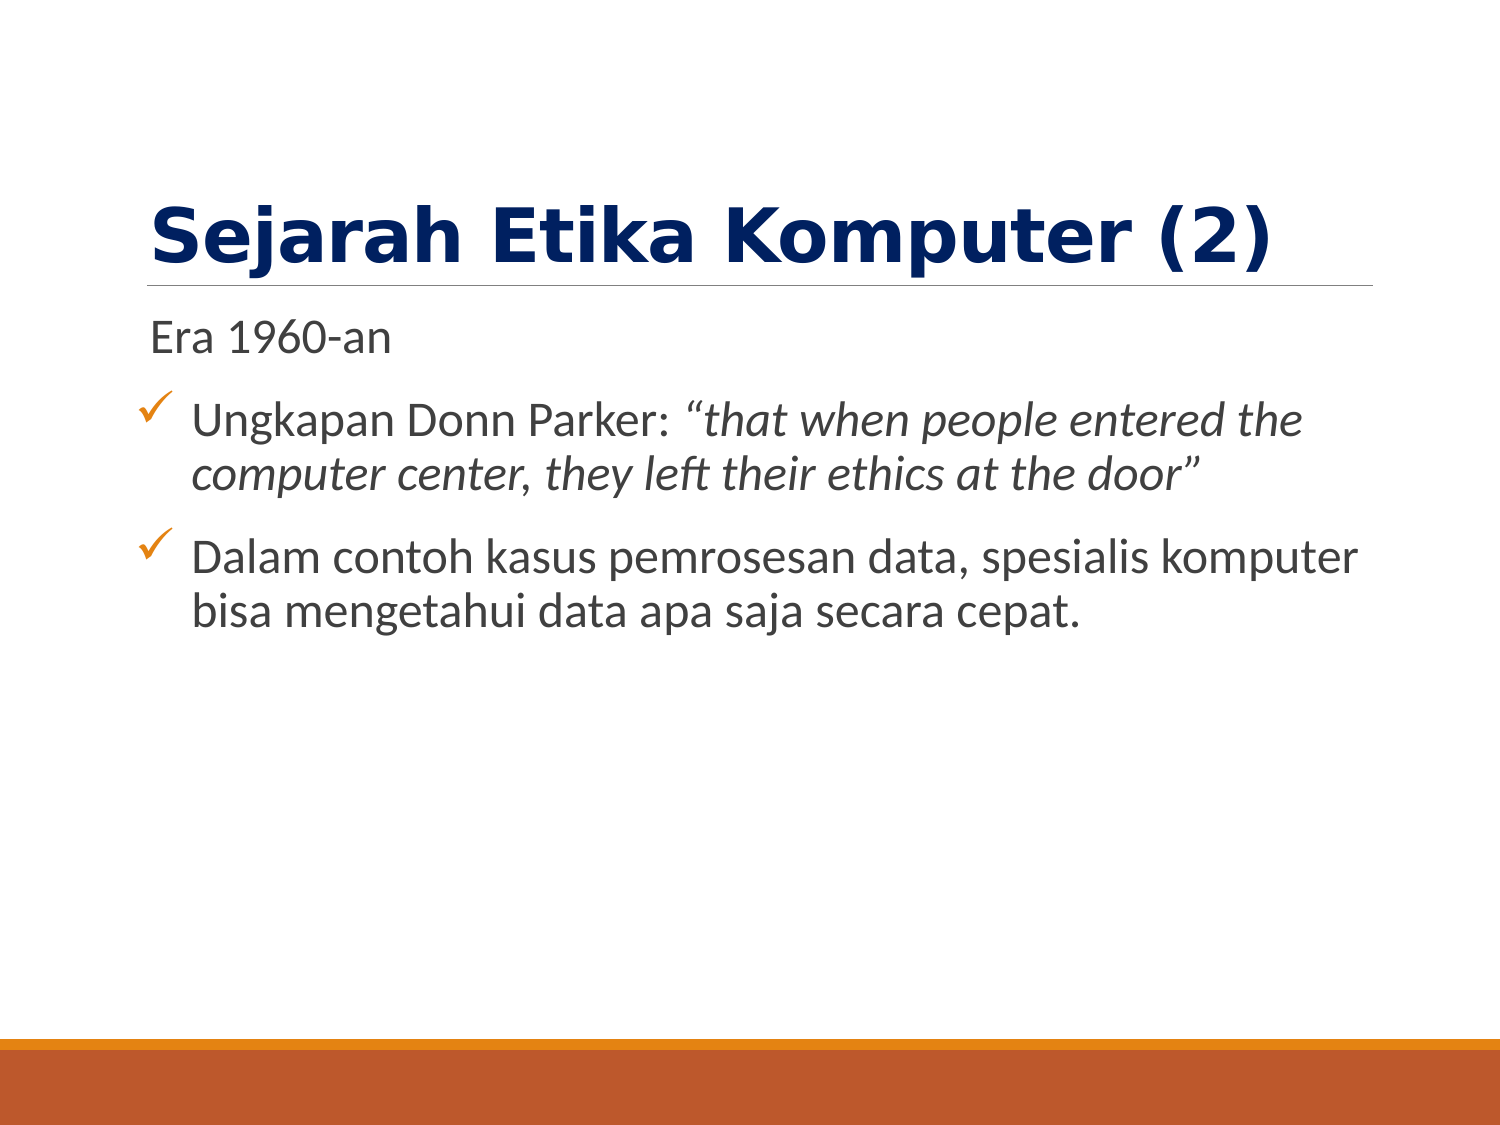

# Sejarah Etika Komputer (2)
Era 1960-an
Ungkapan Donn Parker: “that when people entered the computer center, they left their ethics at the door”
Dalam contoh kasus pemrosesan data, spesialis komputer bisa mengetahui data apa saja secara cepat.